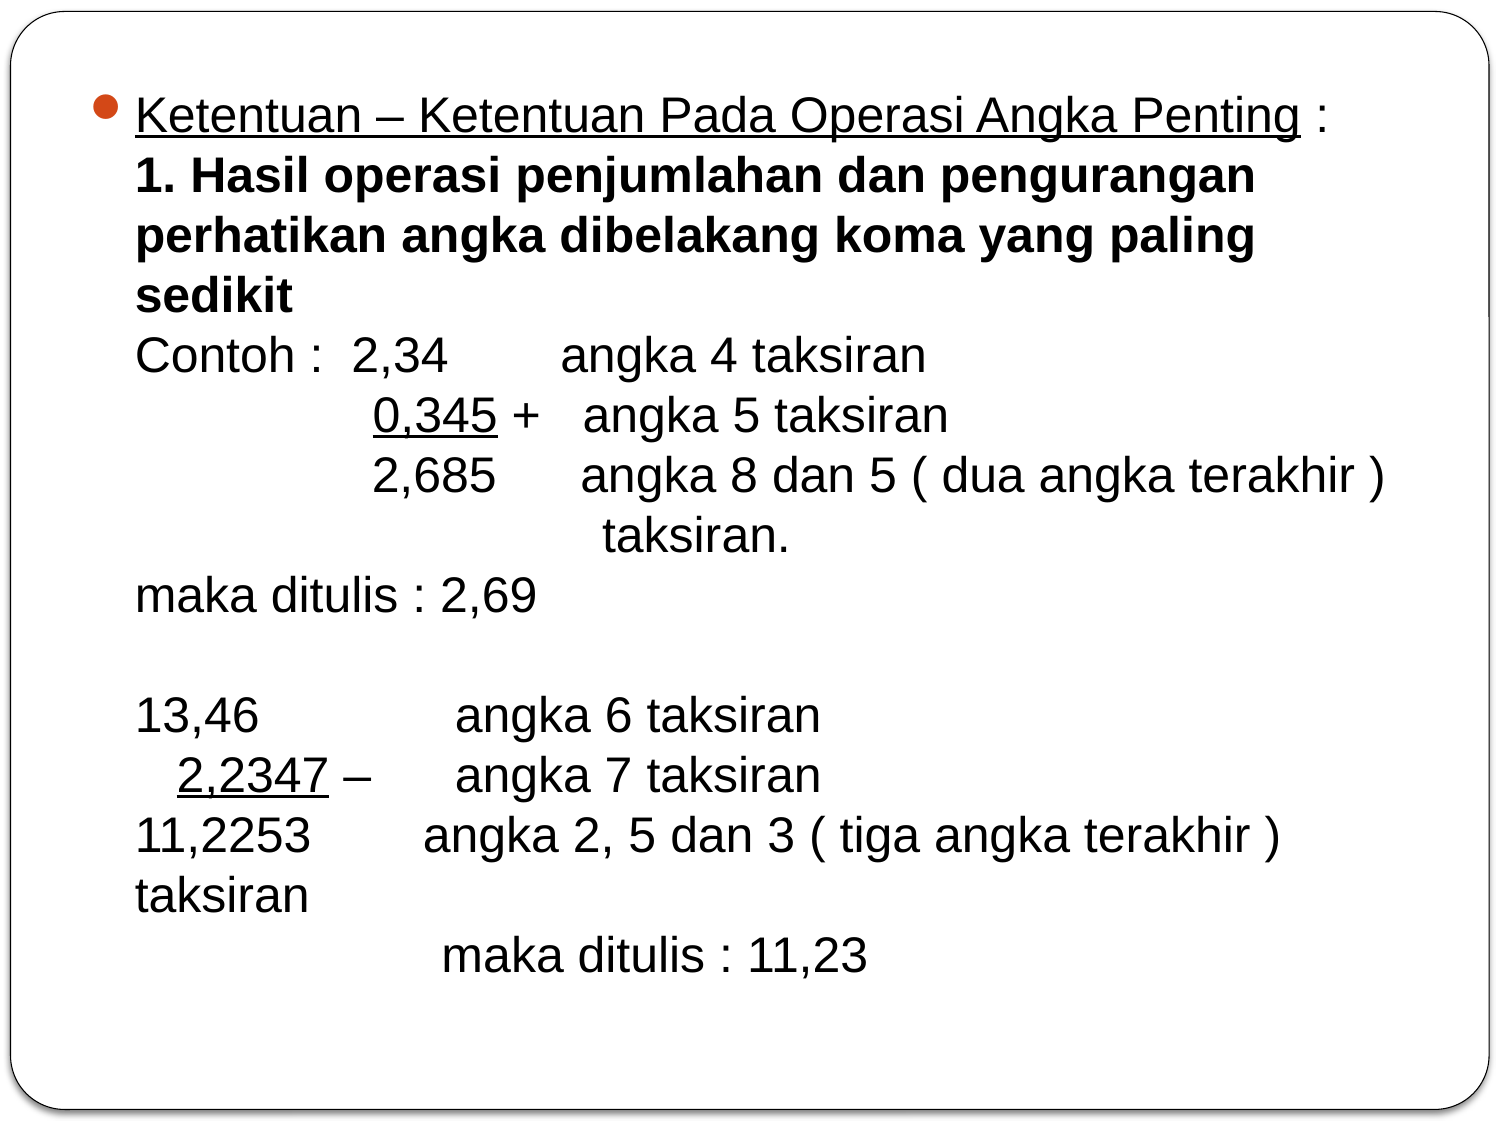

Ketentuan – Ketentuan Pada Operasi Angka Penting :
1. Hasil operasi penjumlahan dan pengurangan perhatikan angka dibelakang koma yang paling sedikit
Contoh :  2,34        angka 4 taksiran
                 0,345 +   angka 5 taksiran
                 2,685      angka 8 dan 5 ( dua angka terakhir )      		            taksiran.
maka ditulis : 2,69
13,46              angka 6 taksiran
   2,2347 –      angka 7 taksiran
11,2253        angka 2, 5 dan 3 ( tiga angka terakhir ) taksiran
                      maka ditulis : 11,23